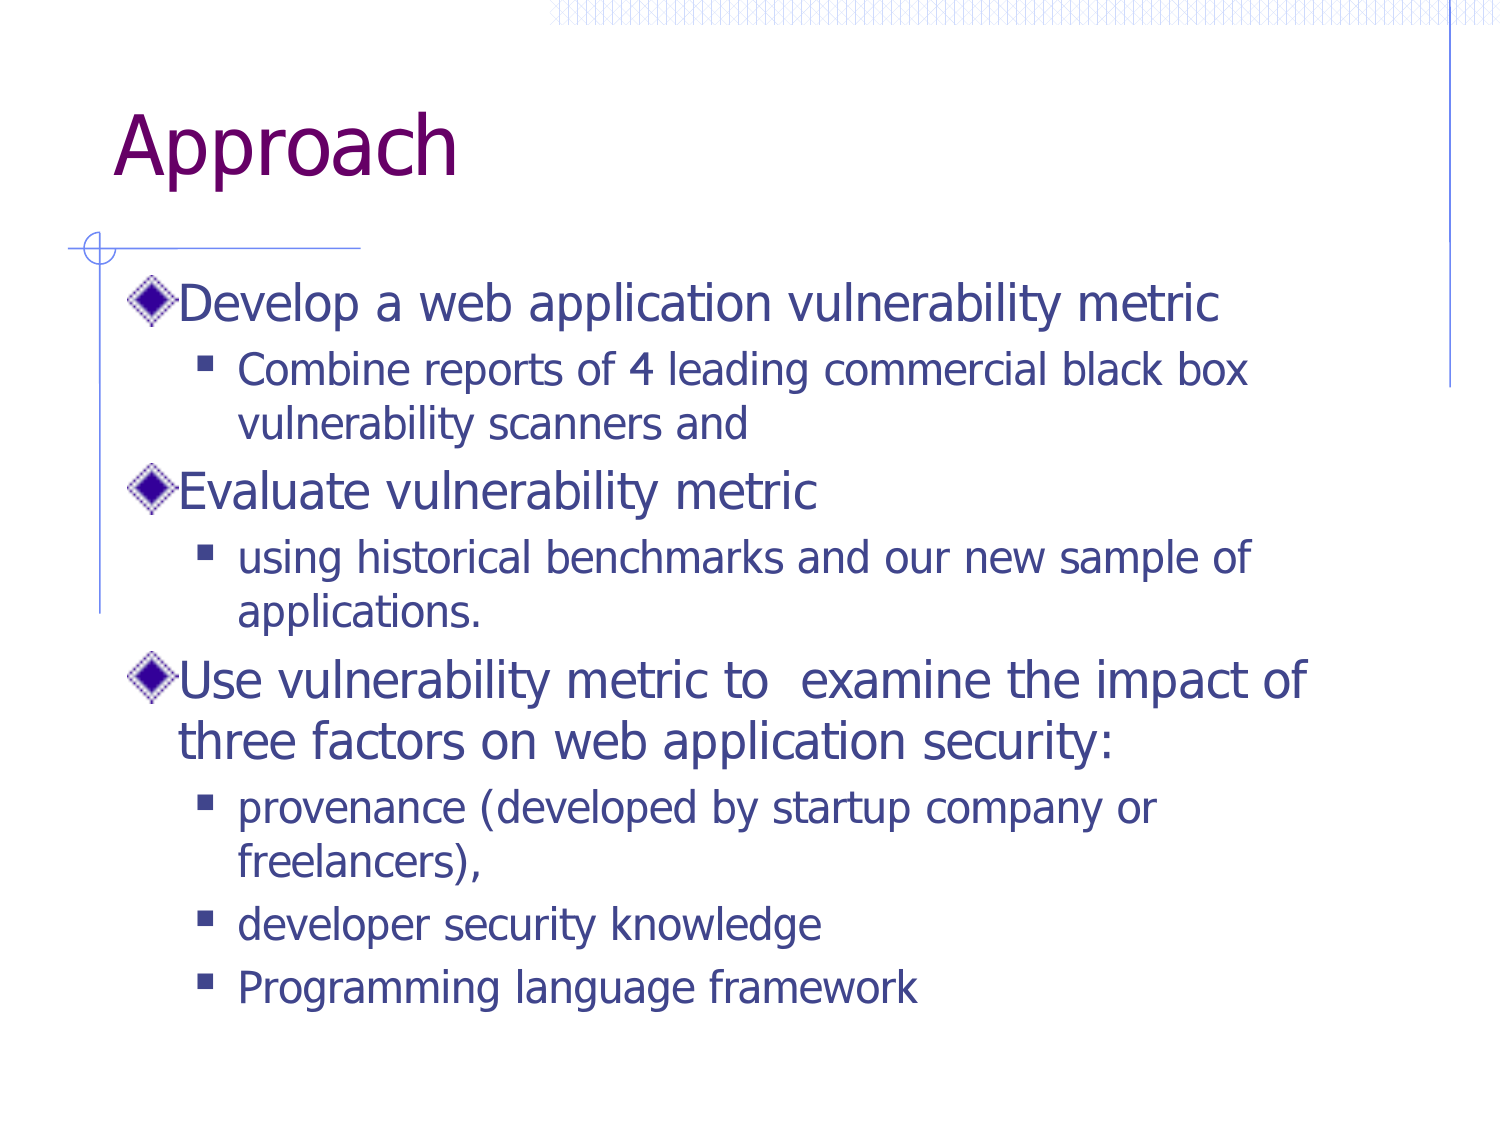

# Approach
Develop a web application vulnerability metric
Combine reports of 4 leading commercial black box vulnerability scanners and
Evaluate vulnerability metric
using historical benchmarks and our new sample of applications.
Use vulnerability metric to  examine the impact of three factors on web application security:
provenance (developed by startup company or freelancers),
developer security knowledge
Programming language framework